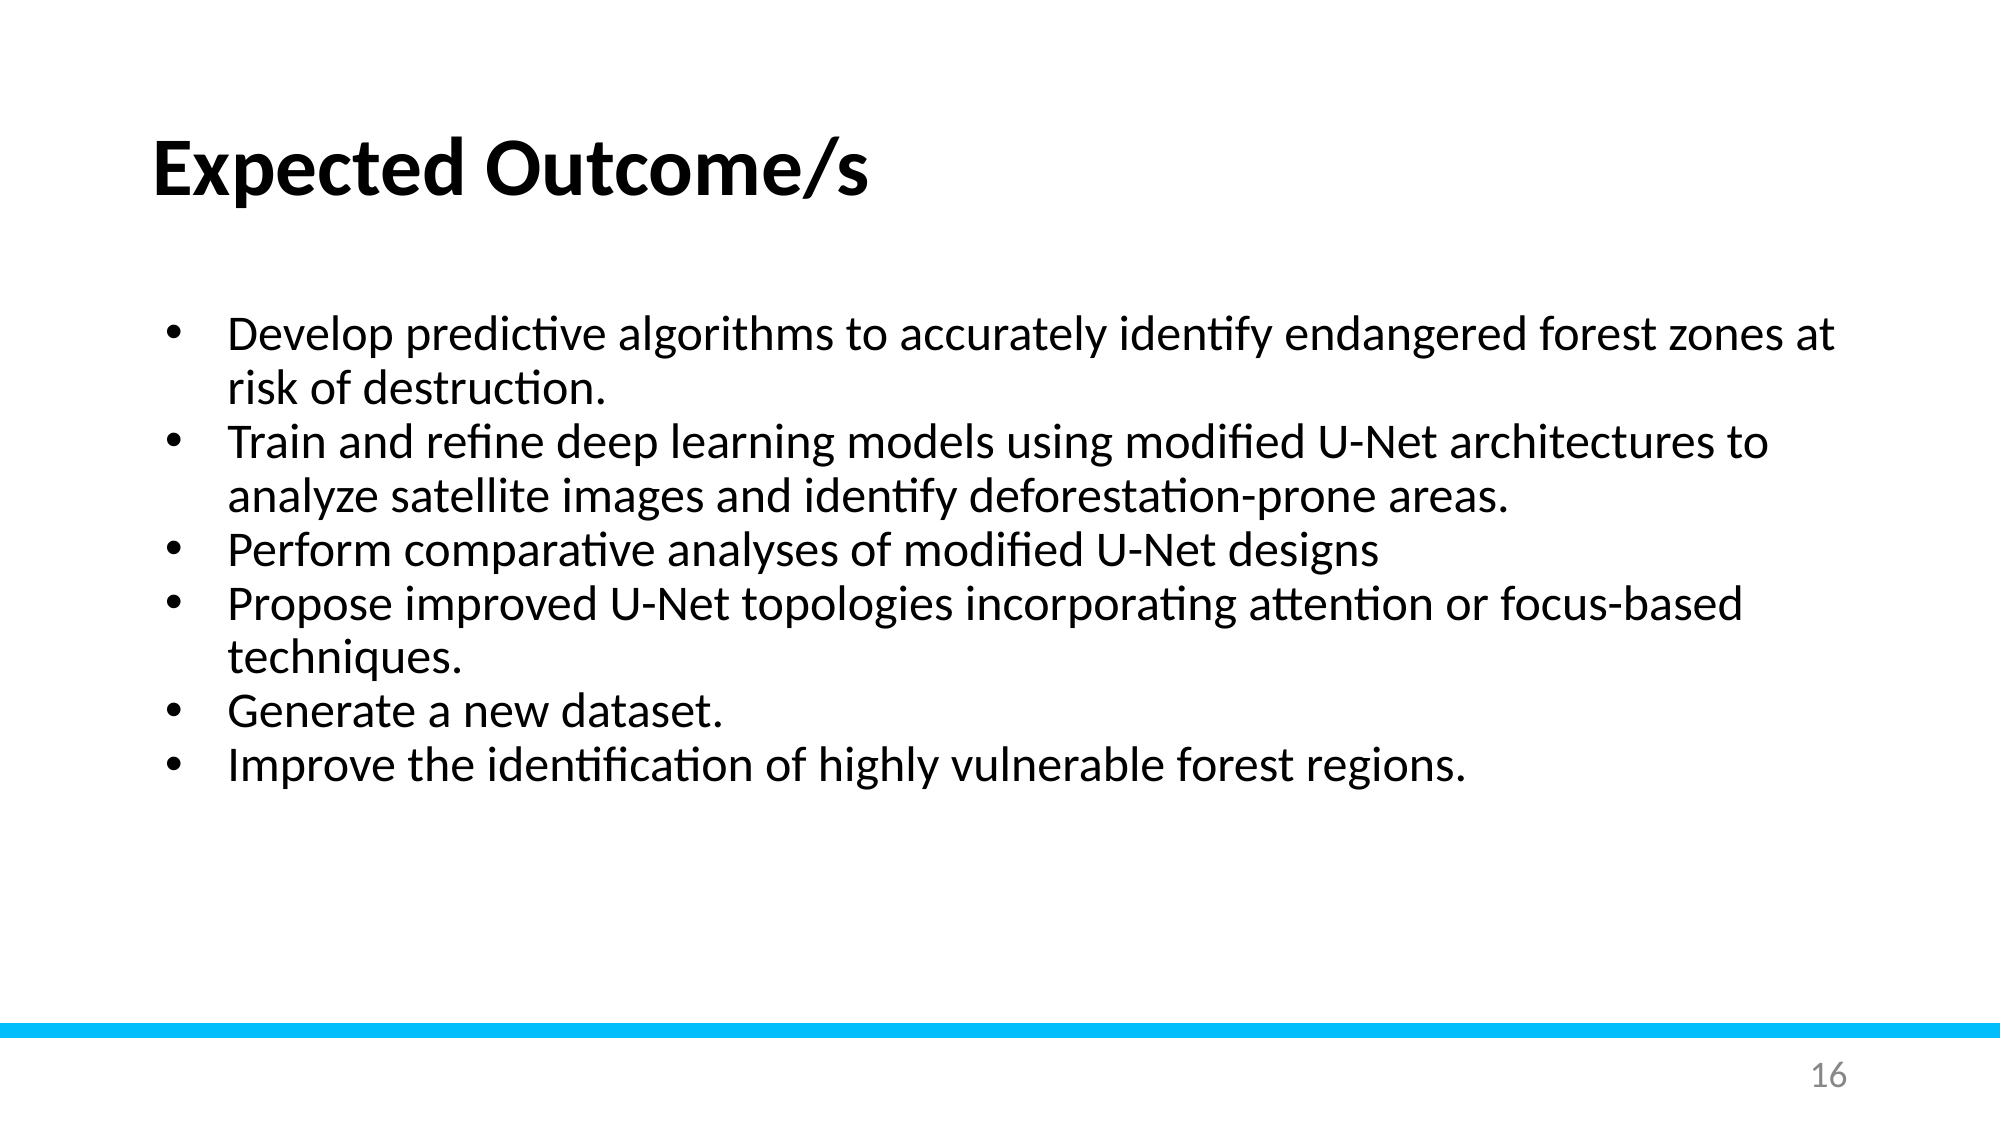

# Expected Outcome/s
Develop predictive algorithms to accurately identify endangered forest zones at risk of destruction.
Train and refine deep learning models using modified U-Net architectures to analyze satellite images and identify deforestation-prone areas.
Perform comparative analyses of modified U-Net designs
Propose improved U-Net topologies incorporating attention or focus-based techniques.
Generate a new dataset.
Improve the identification of highly vulnerable forest regions.
16